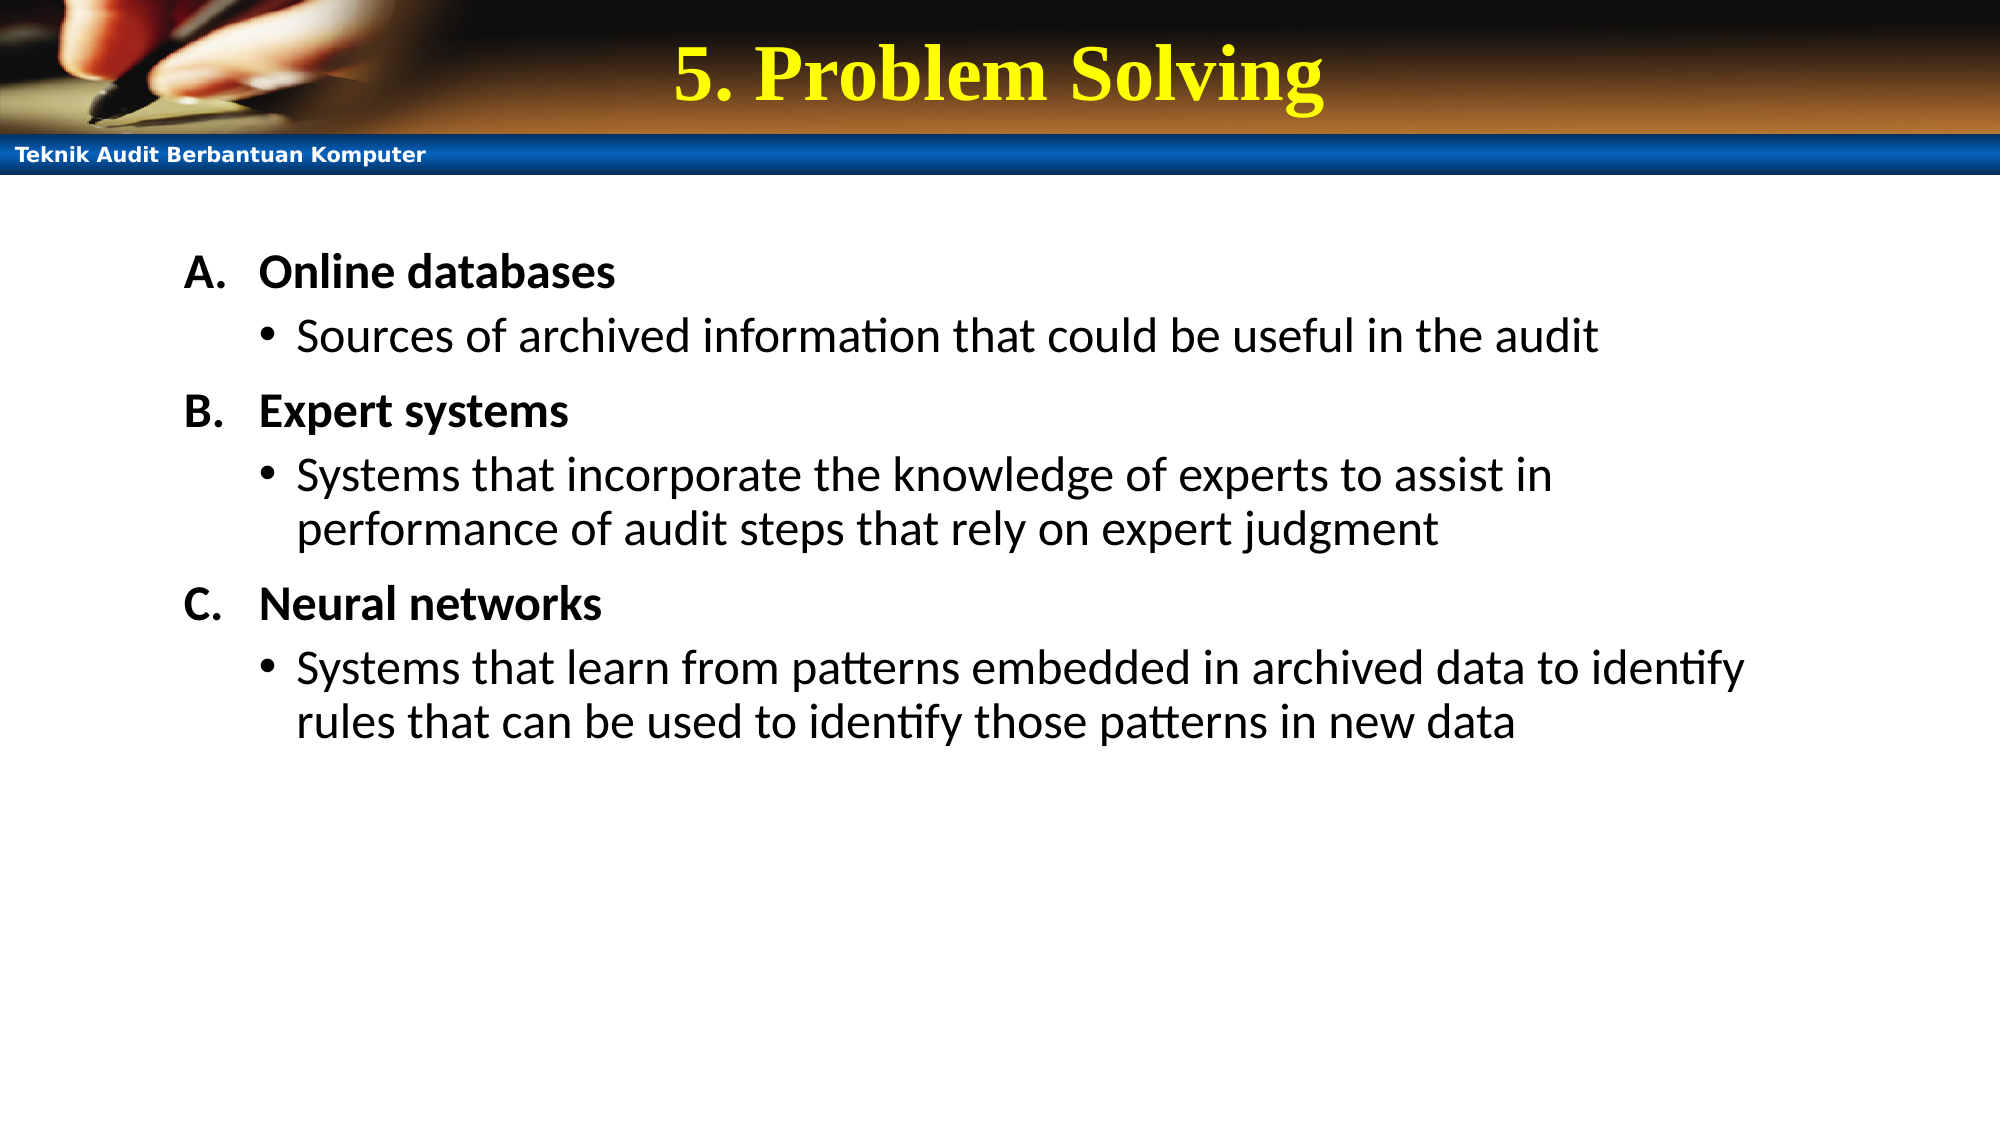

# 5. Problem Solving
Online databases
Sources of archived information that could be useful in the audit
Expert systems
Systems that incorporate the knowledge of experts to assist in performance of audit steps that rely on expert judgment
Neural networks
Systems that learn from patterns embedded in archived data to identify rules that can be used to identify those patterns in new data